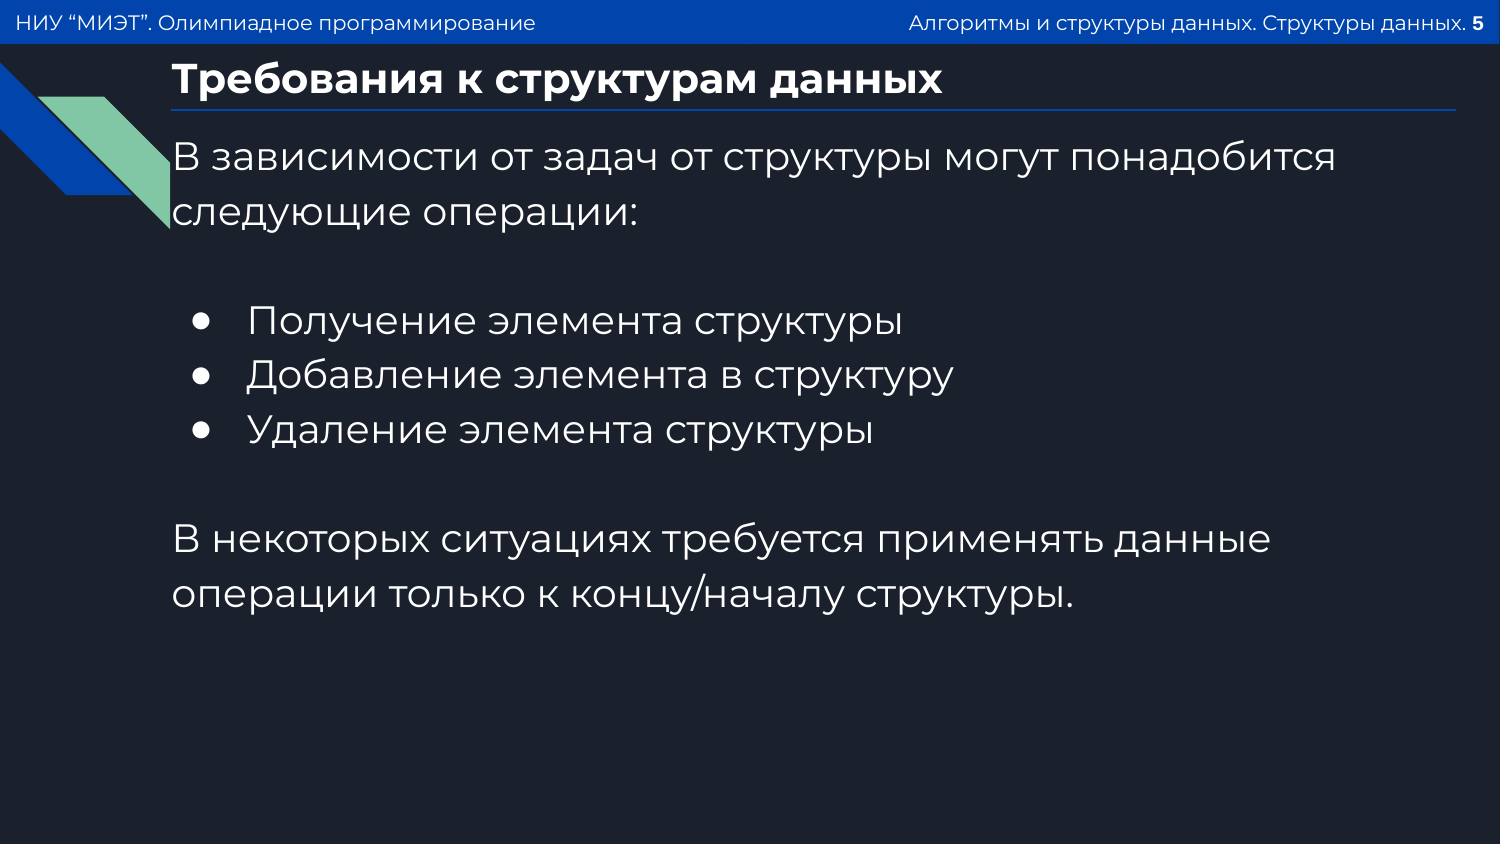

# Требования к структурам данных
В зависимости от задач от структуры могут понадобится следующие операции:

Получение элемента структуры
Добавление элемента в структуру
Удаление элемента структуры

В некоторых ситуациях требуется применять данные операции только к концу/началу структуры.